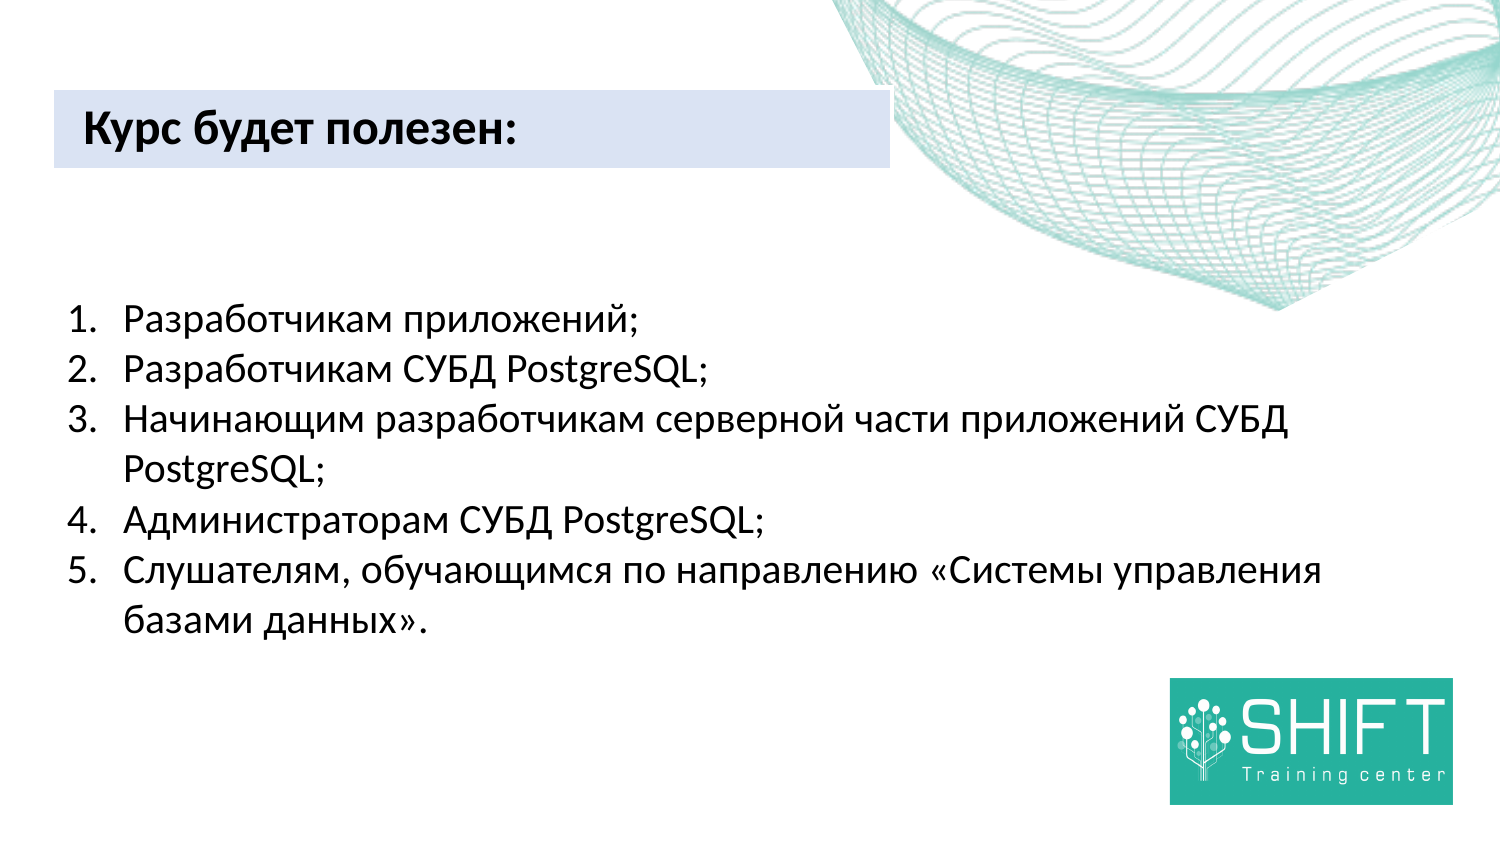

Курс будет полезен:

Разработчикам приложений;
Разработчикам СУБД PostgreSQL;
Начинающим разработчикам серверной части приложений СУБД PostgreSQL;
Администраторам СУБД PostgreSQL;
Слушателям, обучающимся по направлению «Системы управления базами данных».